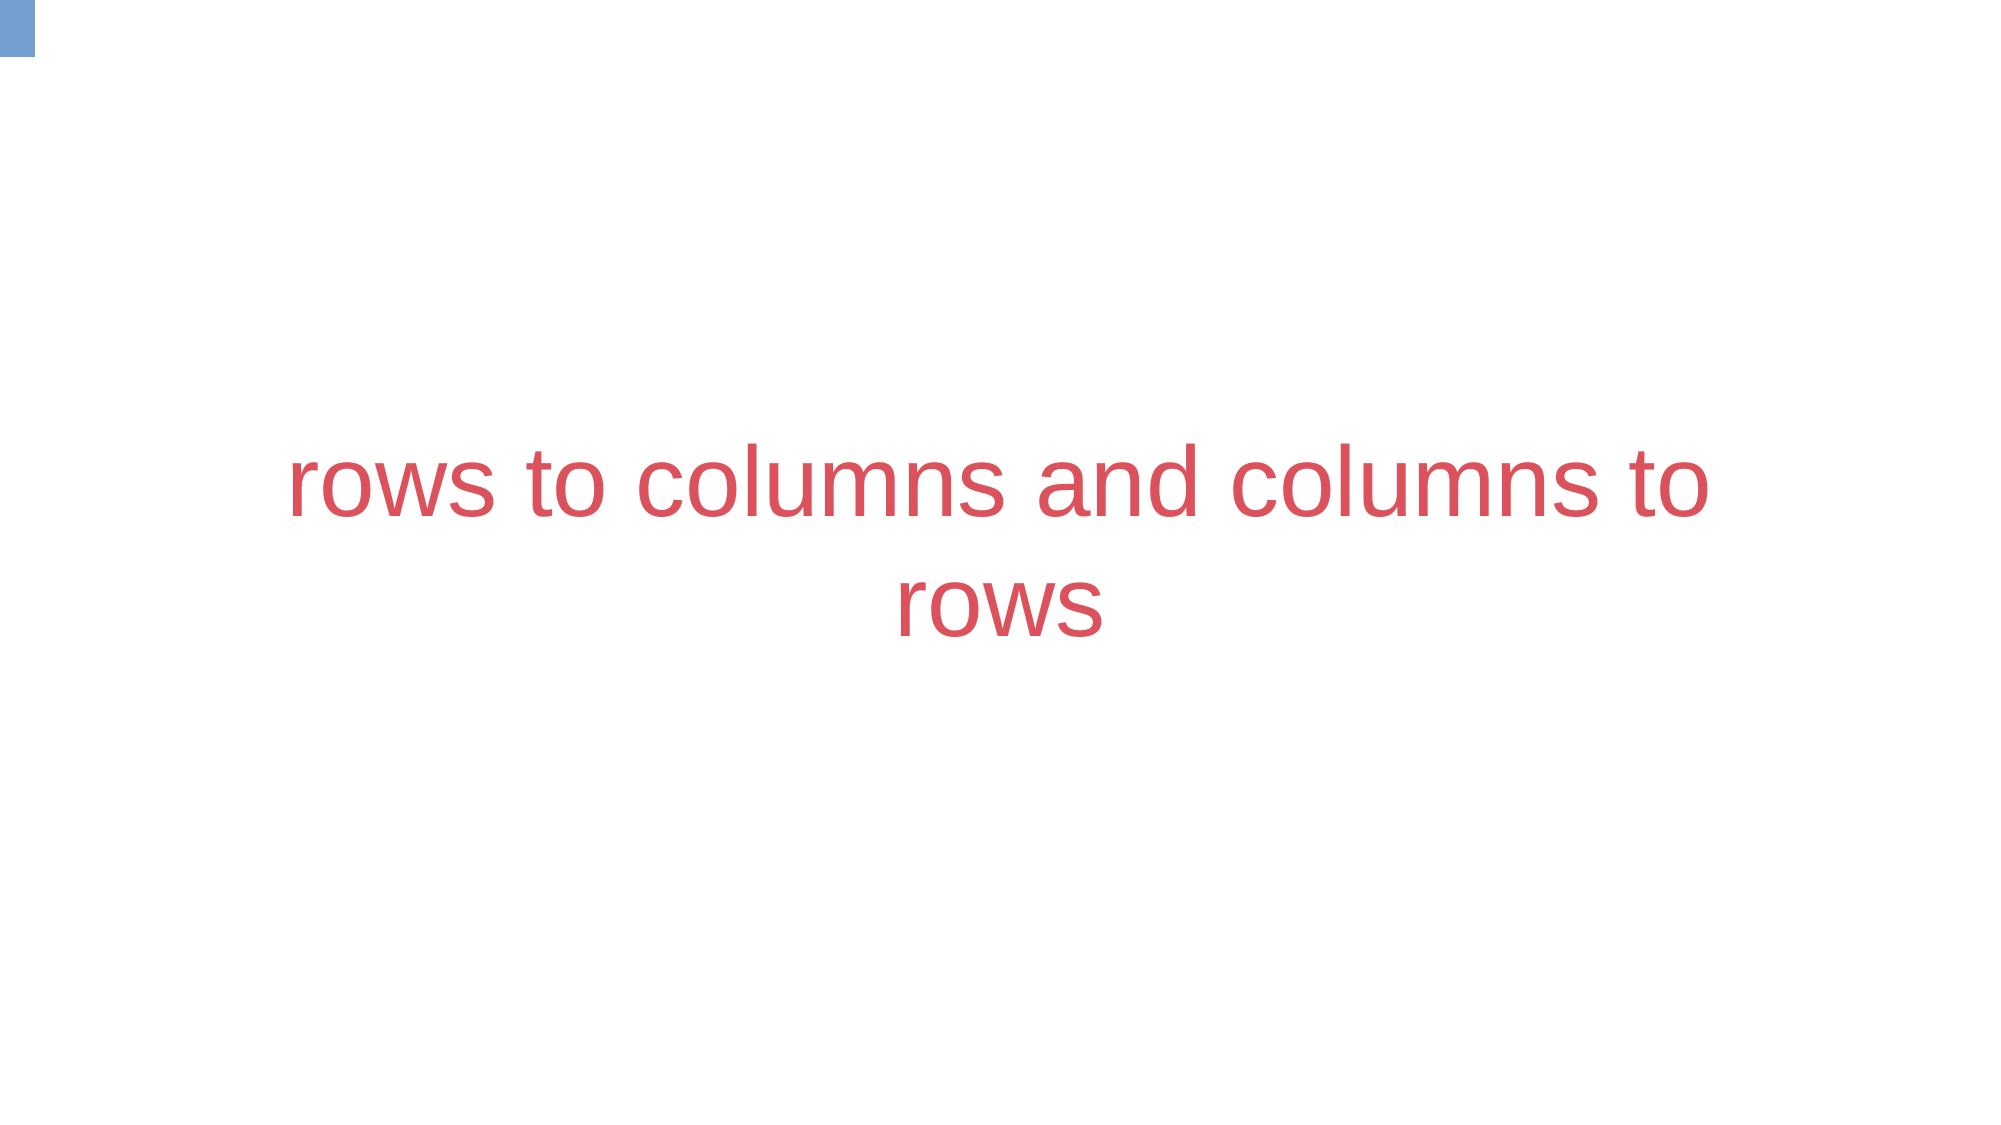

rows to columns and columns to rows